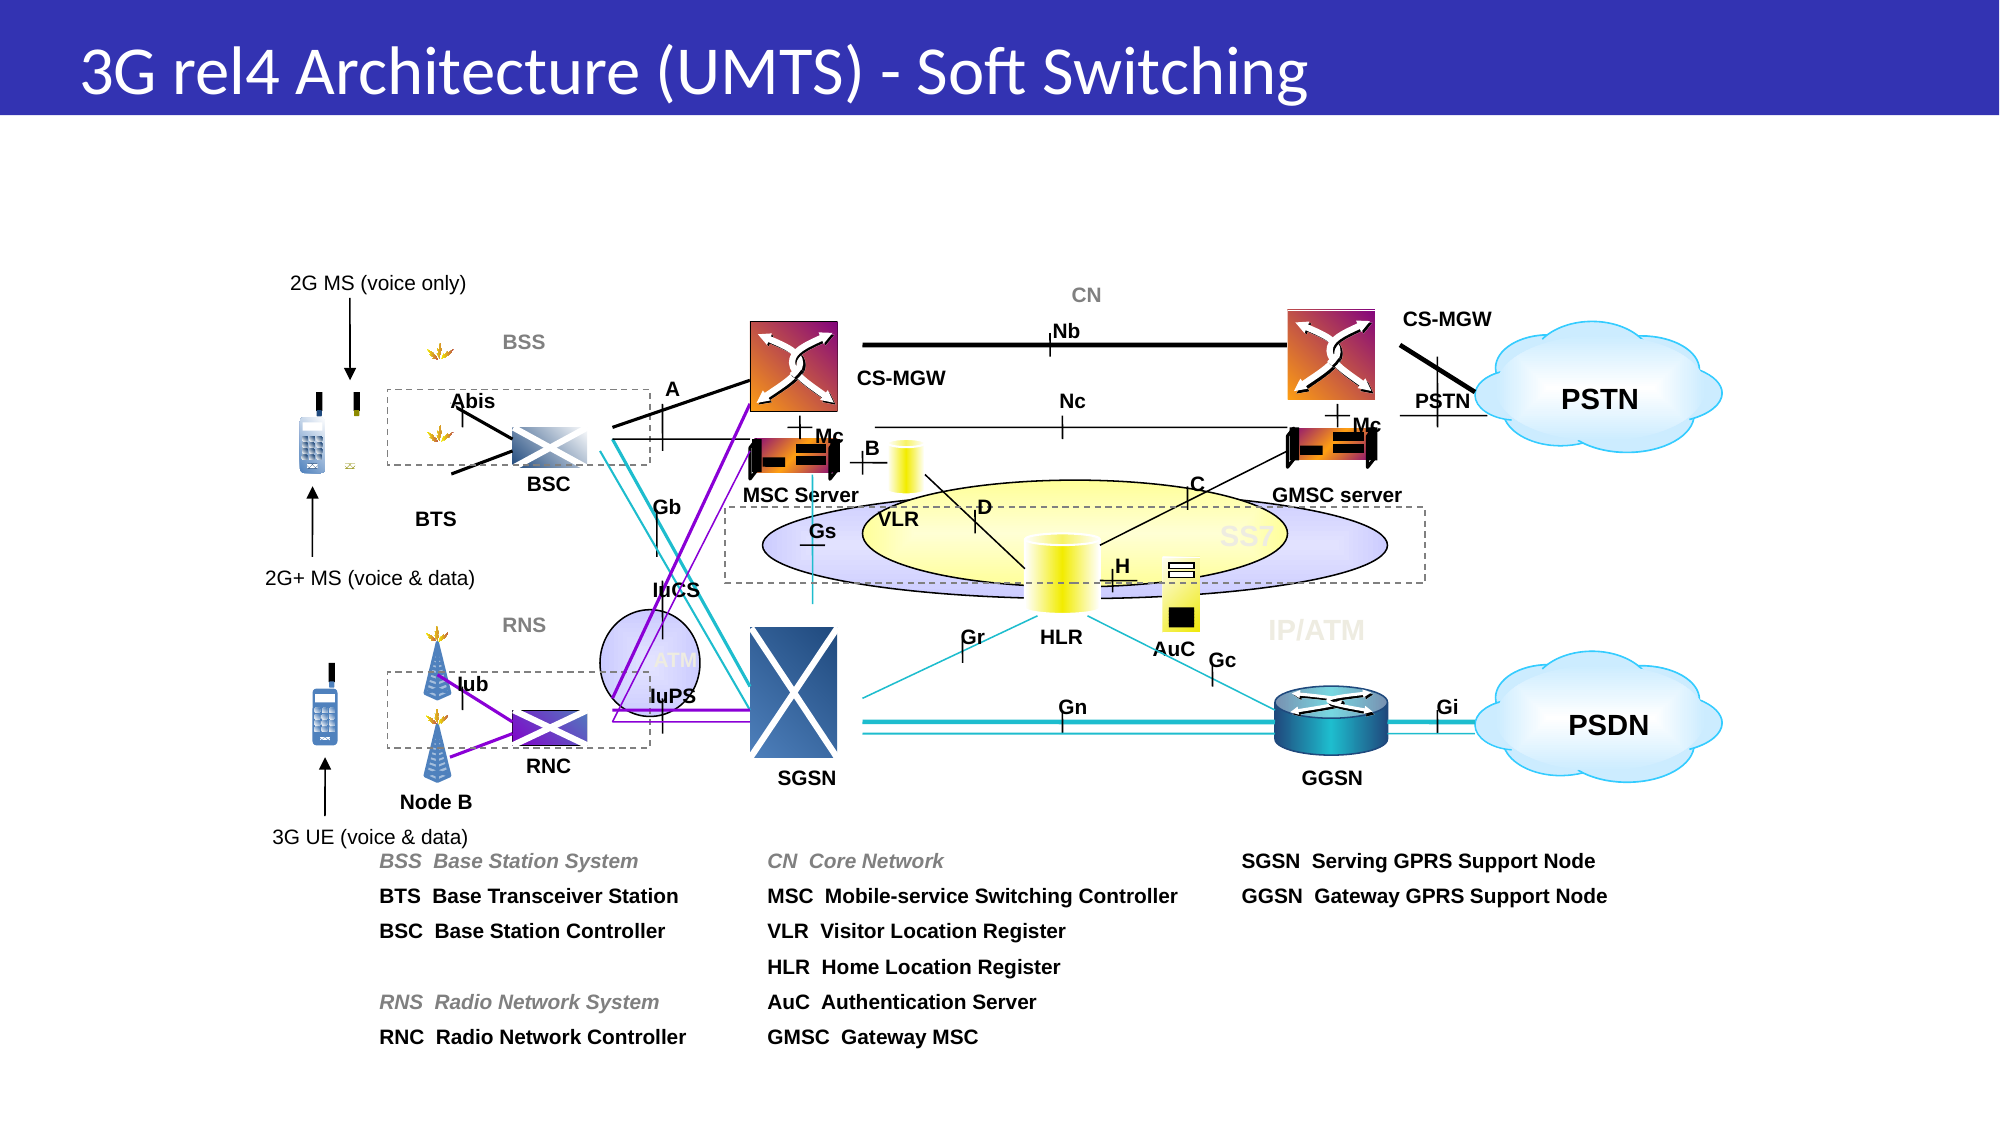

# 3G rel4 Architecture (UMTS) - Soft Switching
2G MS (voice only)
CN

CS-MGW
Nb

BSS

CS-MGW

A
PSTN
Abis

Nc
PSTN

Mc

Mc

B

BSC

C

MSC Server

GMSC server

Gb
D

BTS
VLR

Gs
SS7

H

2G+ MS (voice & data)

IuCS

RNS
IP/ATM

Gr

HLR

AuC

ATM
Gc

Iub

IuPS
Gn

Gi

PSDN

RNC

SGSN
GGSN
Node B
3G UE (voice & data)
BSS  Base Station System
BTS  Base Transceiver Station
BSC  Base Station Controller

RNS  Radio Network System
RNC  Radio Network Controller
CN  Core Network
MSC  Mobile-service Switching Controller
VLR  Visitor Location Register
HLR  Home Location Register
AuC  Authentication Server
GMSC  Gateway MSC
SGSN  Serving GPRS Support Node
GGSN  Gateway GPRS Support Node